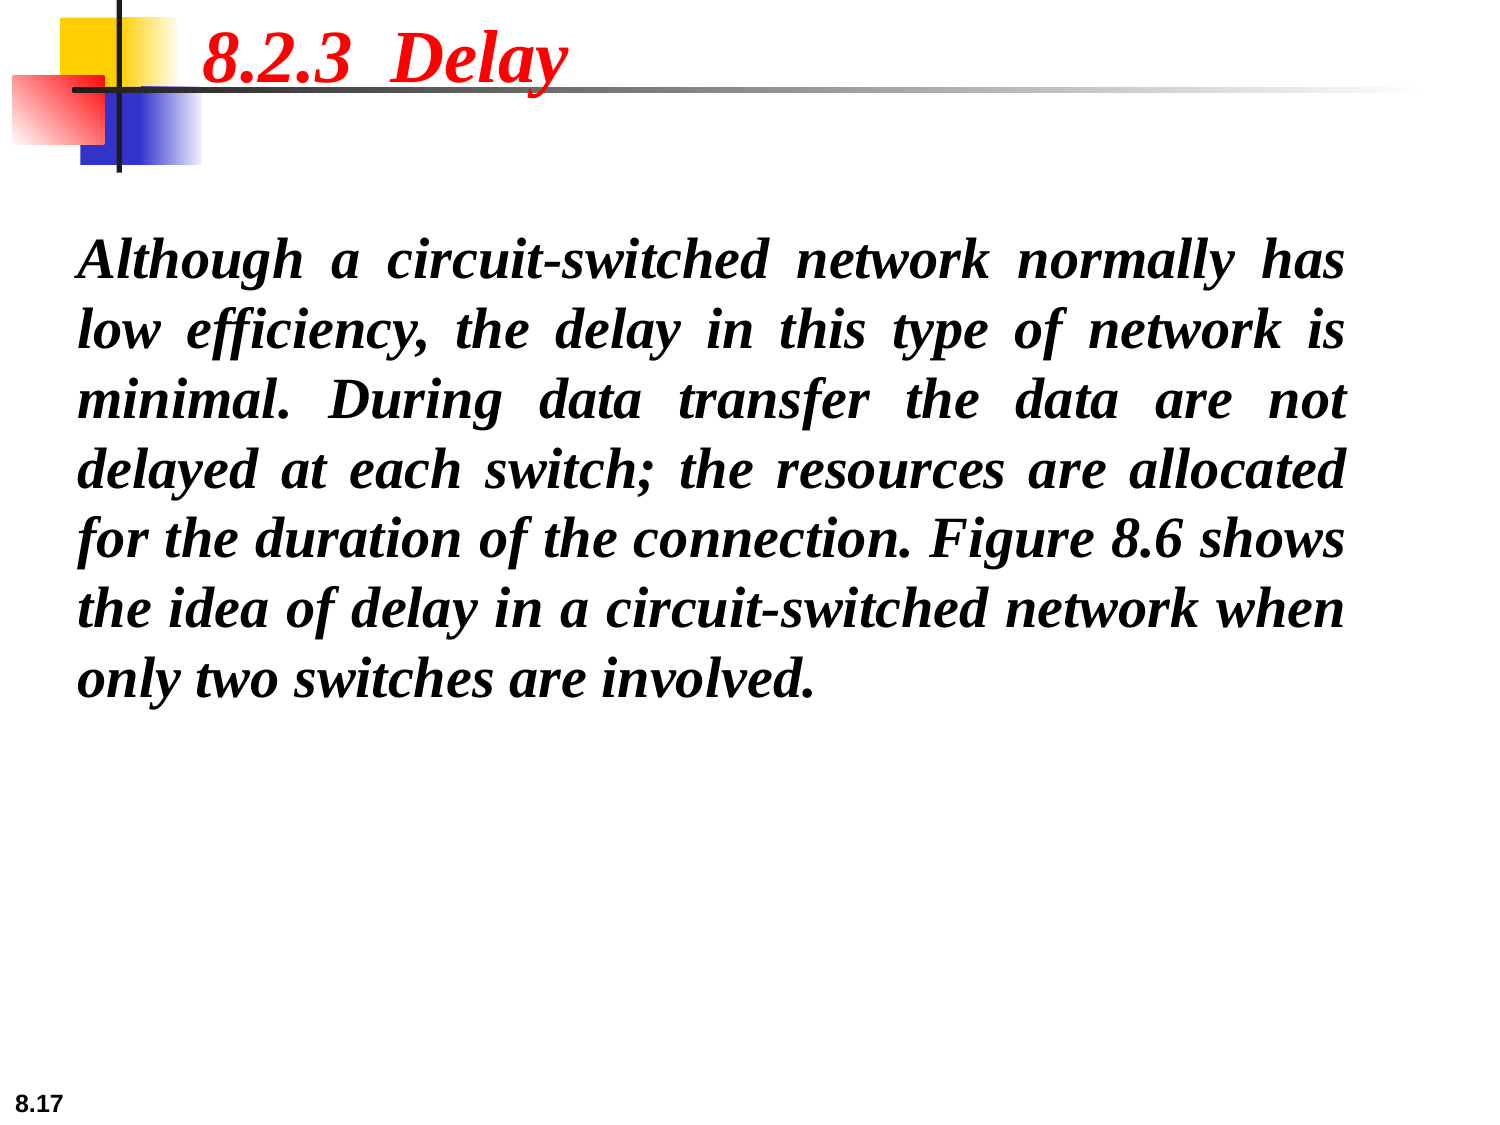

8.2.3  Delay

Although a circuit-switched network normally has low efficiency, the delay in this type of network is minimal. During data transfer the data are not delayed at each switch; the resources are allocated for the duration of the connection. Figure 8.6 shows the idea of delay in a circuit-switched network when only two switches are involved.
8.17